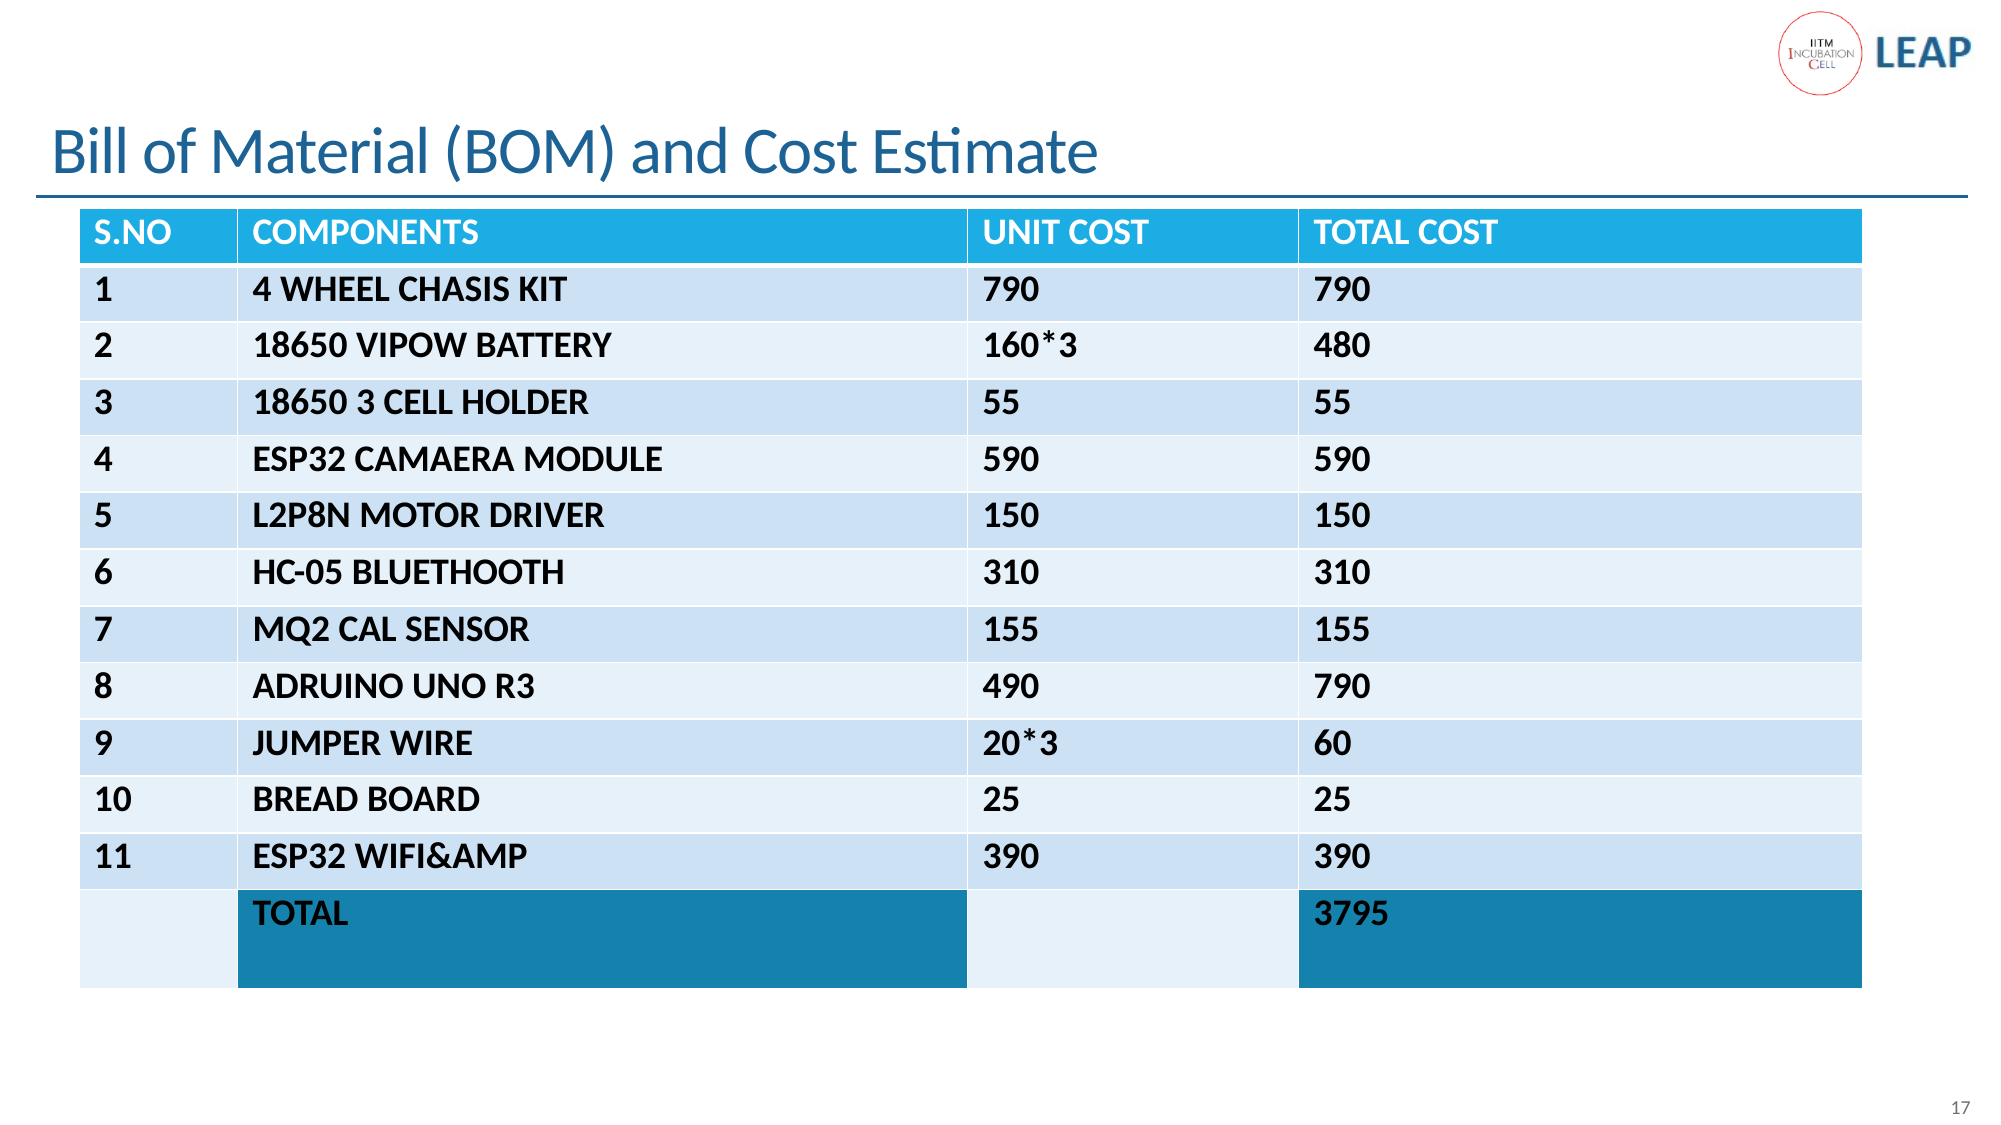

# Bill of Material (BOM) and Cost Estimate
| S.NO | COMPONENTS | UNIT COST | TOTAL COST |
| --- | --- | --- | --- |
| 1 | 4 WHEEL CHASIS KIT | 790 | 790 |
| 2 | 18650 VIPOW BATTERY | 160\*3 | 480 |
| 3 | 18650 3 CELL HOLDER | 55 | 55 |
| 4 | ESP32 CAMAERA MODULE | 590 | 590 |
| 5 | L2P8N MOTOR DRIVER | 150 | 150 |
| 6 | HC-05 BLUETHOOTH | 310 | 310 |
| 7 | MQ2 CAL SENSOR | 155 | 155 |
| 8 | ADRUINO UNO R3 | 490 | 790 |
| 9 | JUMPER WIRE | 20\*3 | 60 |
| 10 | BREAD BOARD | 25 | 25 |
| 11 | ESP32 WIFI&AMP | 390 | 390 |
|  | TOTAL |  | 3795 |
17